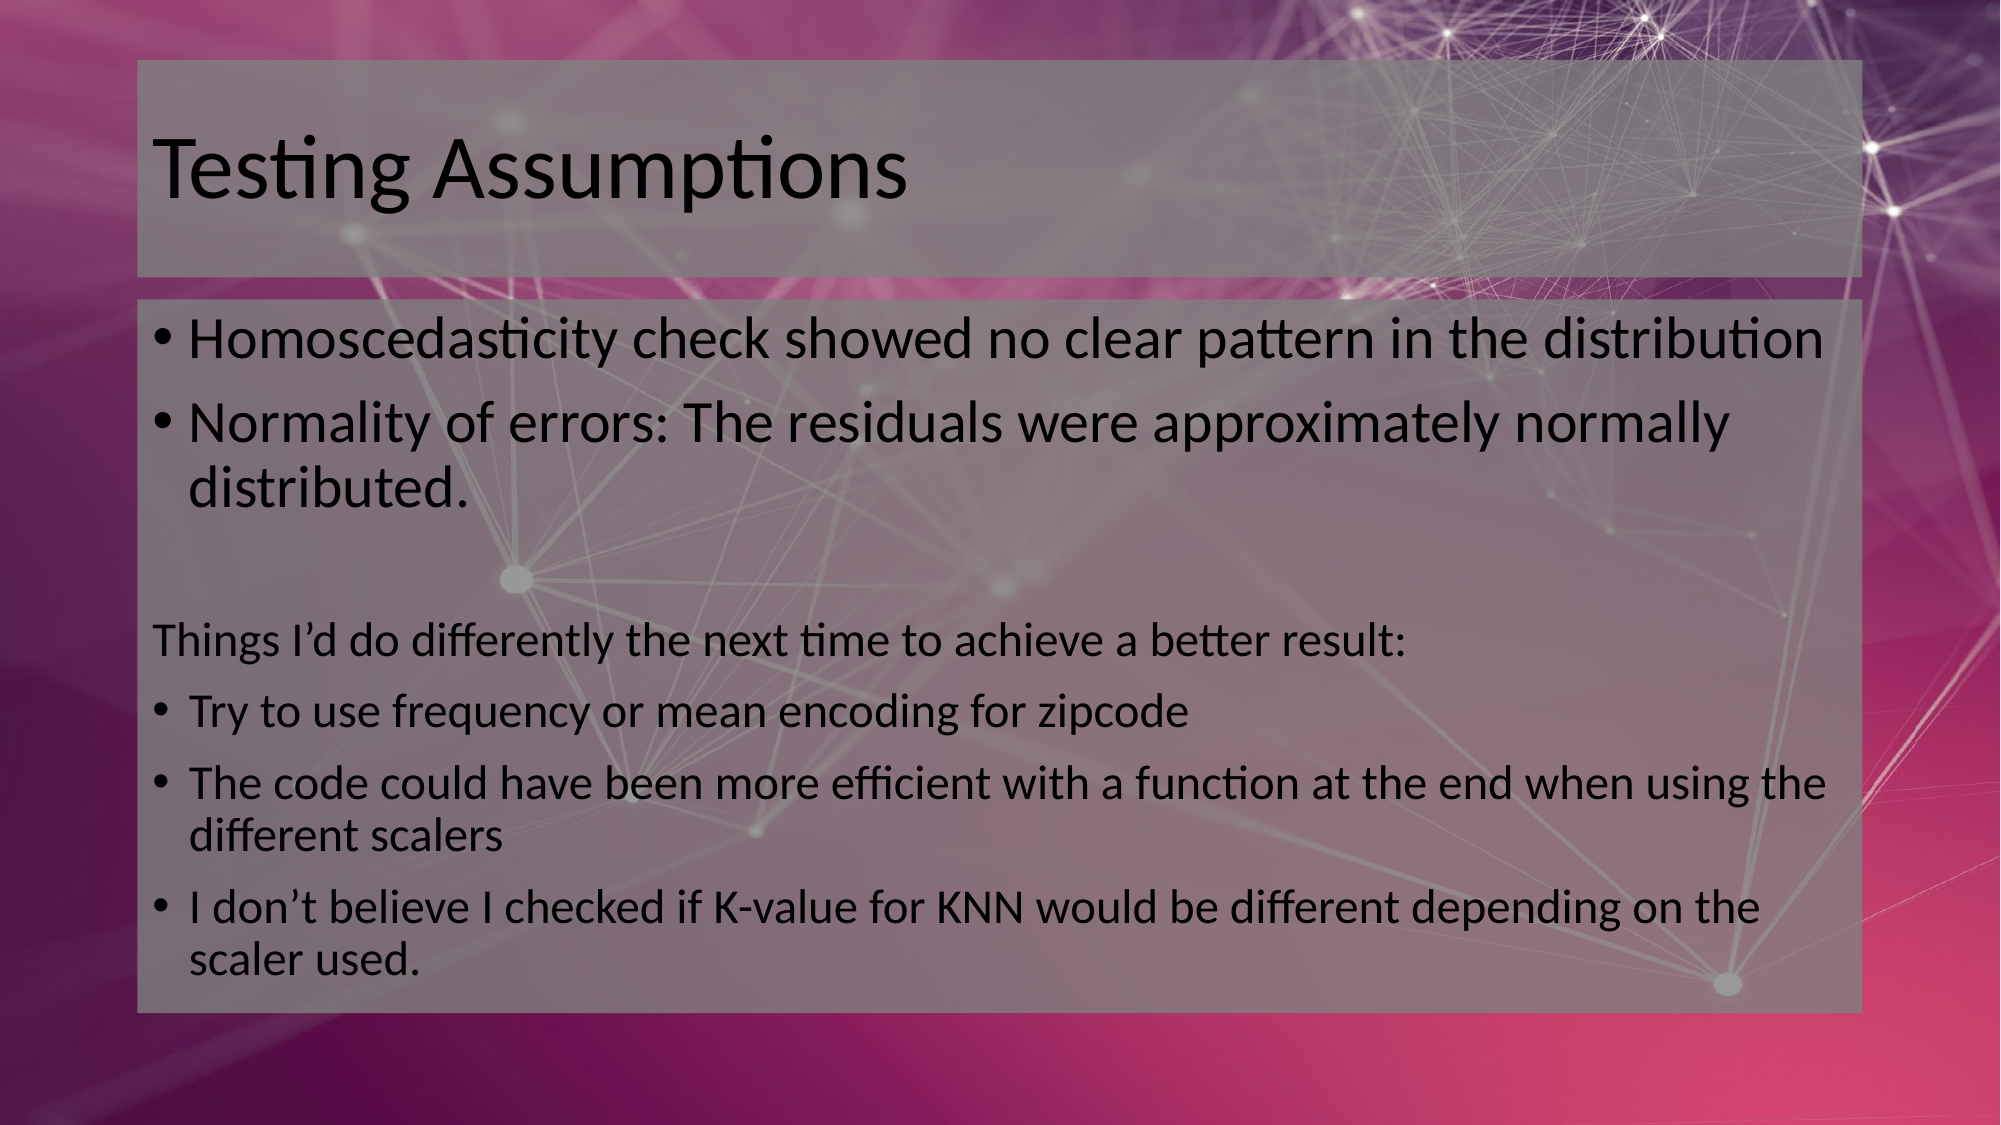

# Testing Assumptions
Homoscedasticity check showed no clear pattern in the distribution
Normality of errors: The residuals were approximately normally distributed.

Things I’d do differently the next time to achieve a better result:
Try to use frequency or mean encoding for zipcode
The code could have been more efficient with a function at the end when using the different scalers
I don’t believe I checked if K-value for KNN would be different depending on the scaler used.